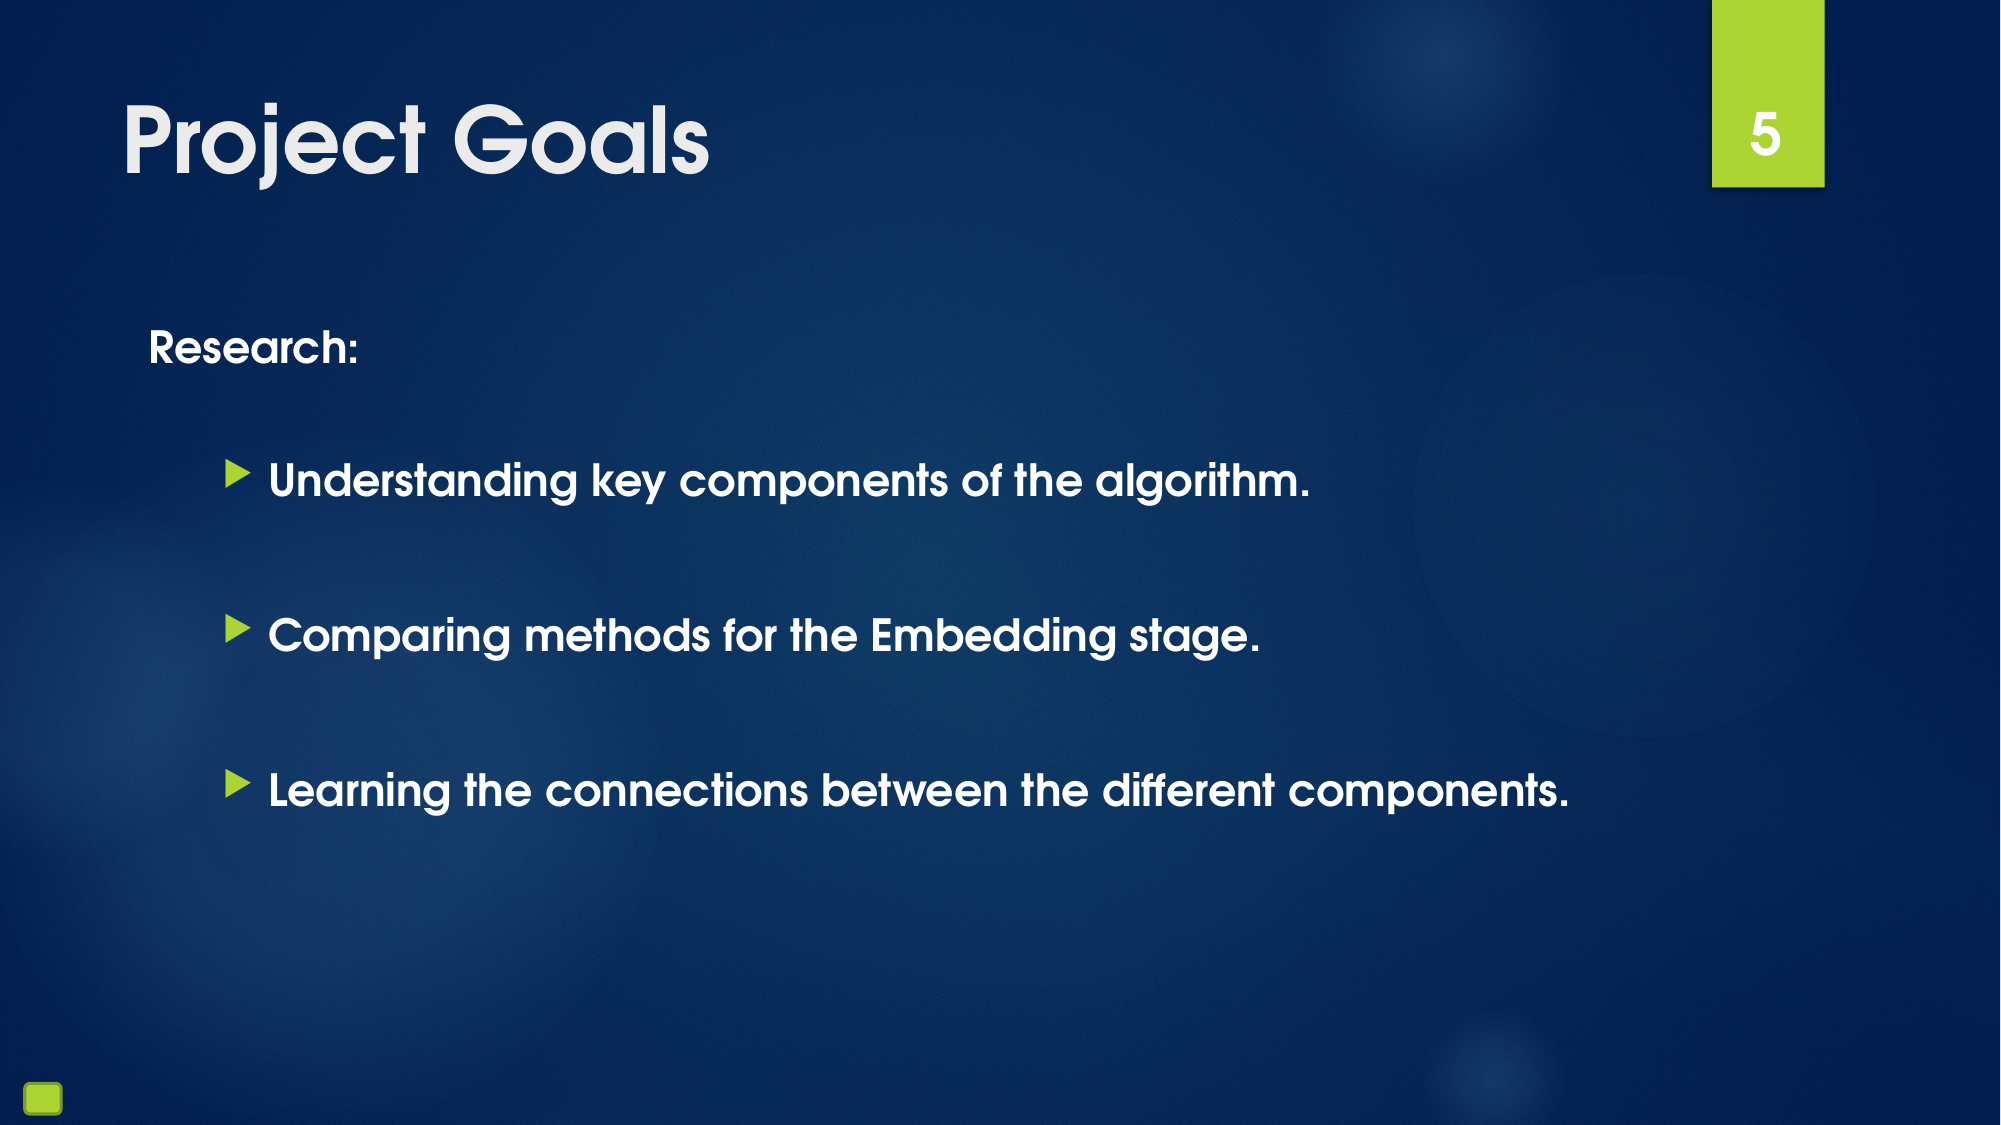

5
# Project Goals
Research:
Understanding key components of the algorithm.

Comparing methods for the Embedding stage.

Learning the connections between the different components.